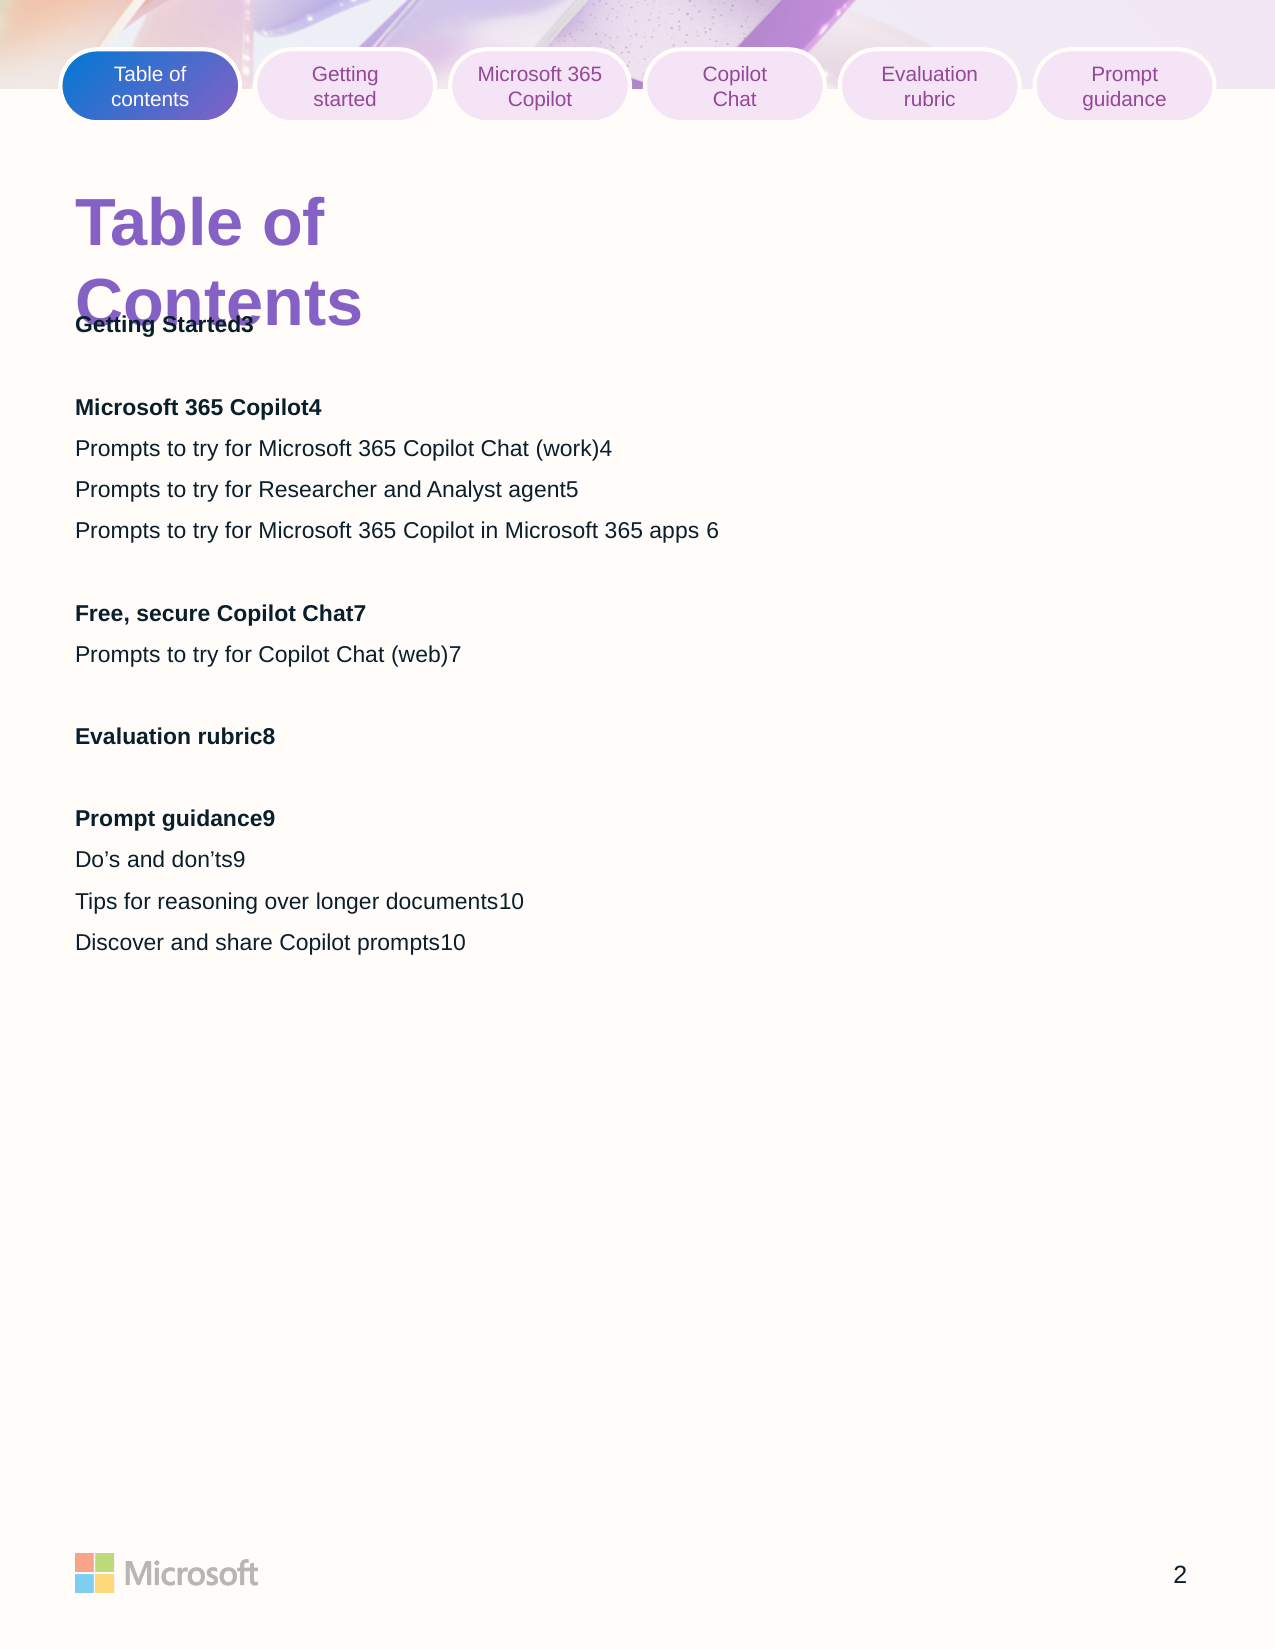

Getting started
Microsoft 365 Copilot
Copilot
Chat
Evaluation rubric
Prompt guidance
Table of contents
Table of Contents
Getting Started	3

Microsoft 365 Copilot	4
Prompts to try for Microsoft 365 Copilot Chat (work)	4
Prompts to try for Researcher and Analyst agent	5
Prompts to try for Microsoft 365 Copilot in Microsoft 365 apps 	6

Free, secure Copilot Chat	7
Prompts to try for Copilot Chat (web)	7

Evaluation rubric	8

Prompt guidance	9
Do’s and don’ts	9
Tips for reasoning over longer documents	10
Discover and share Copilot prompts	10
2